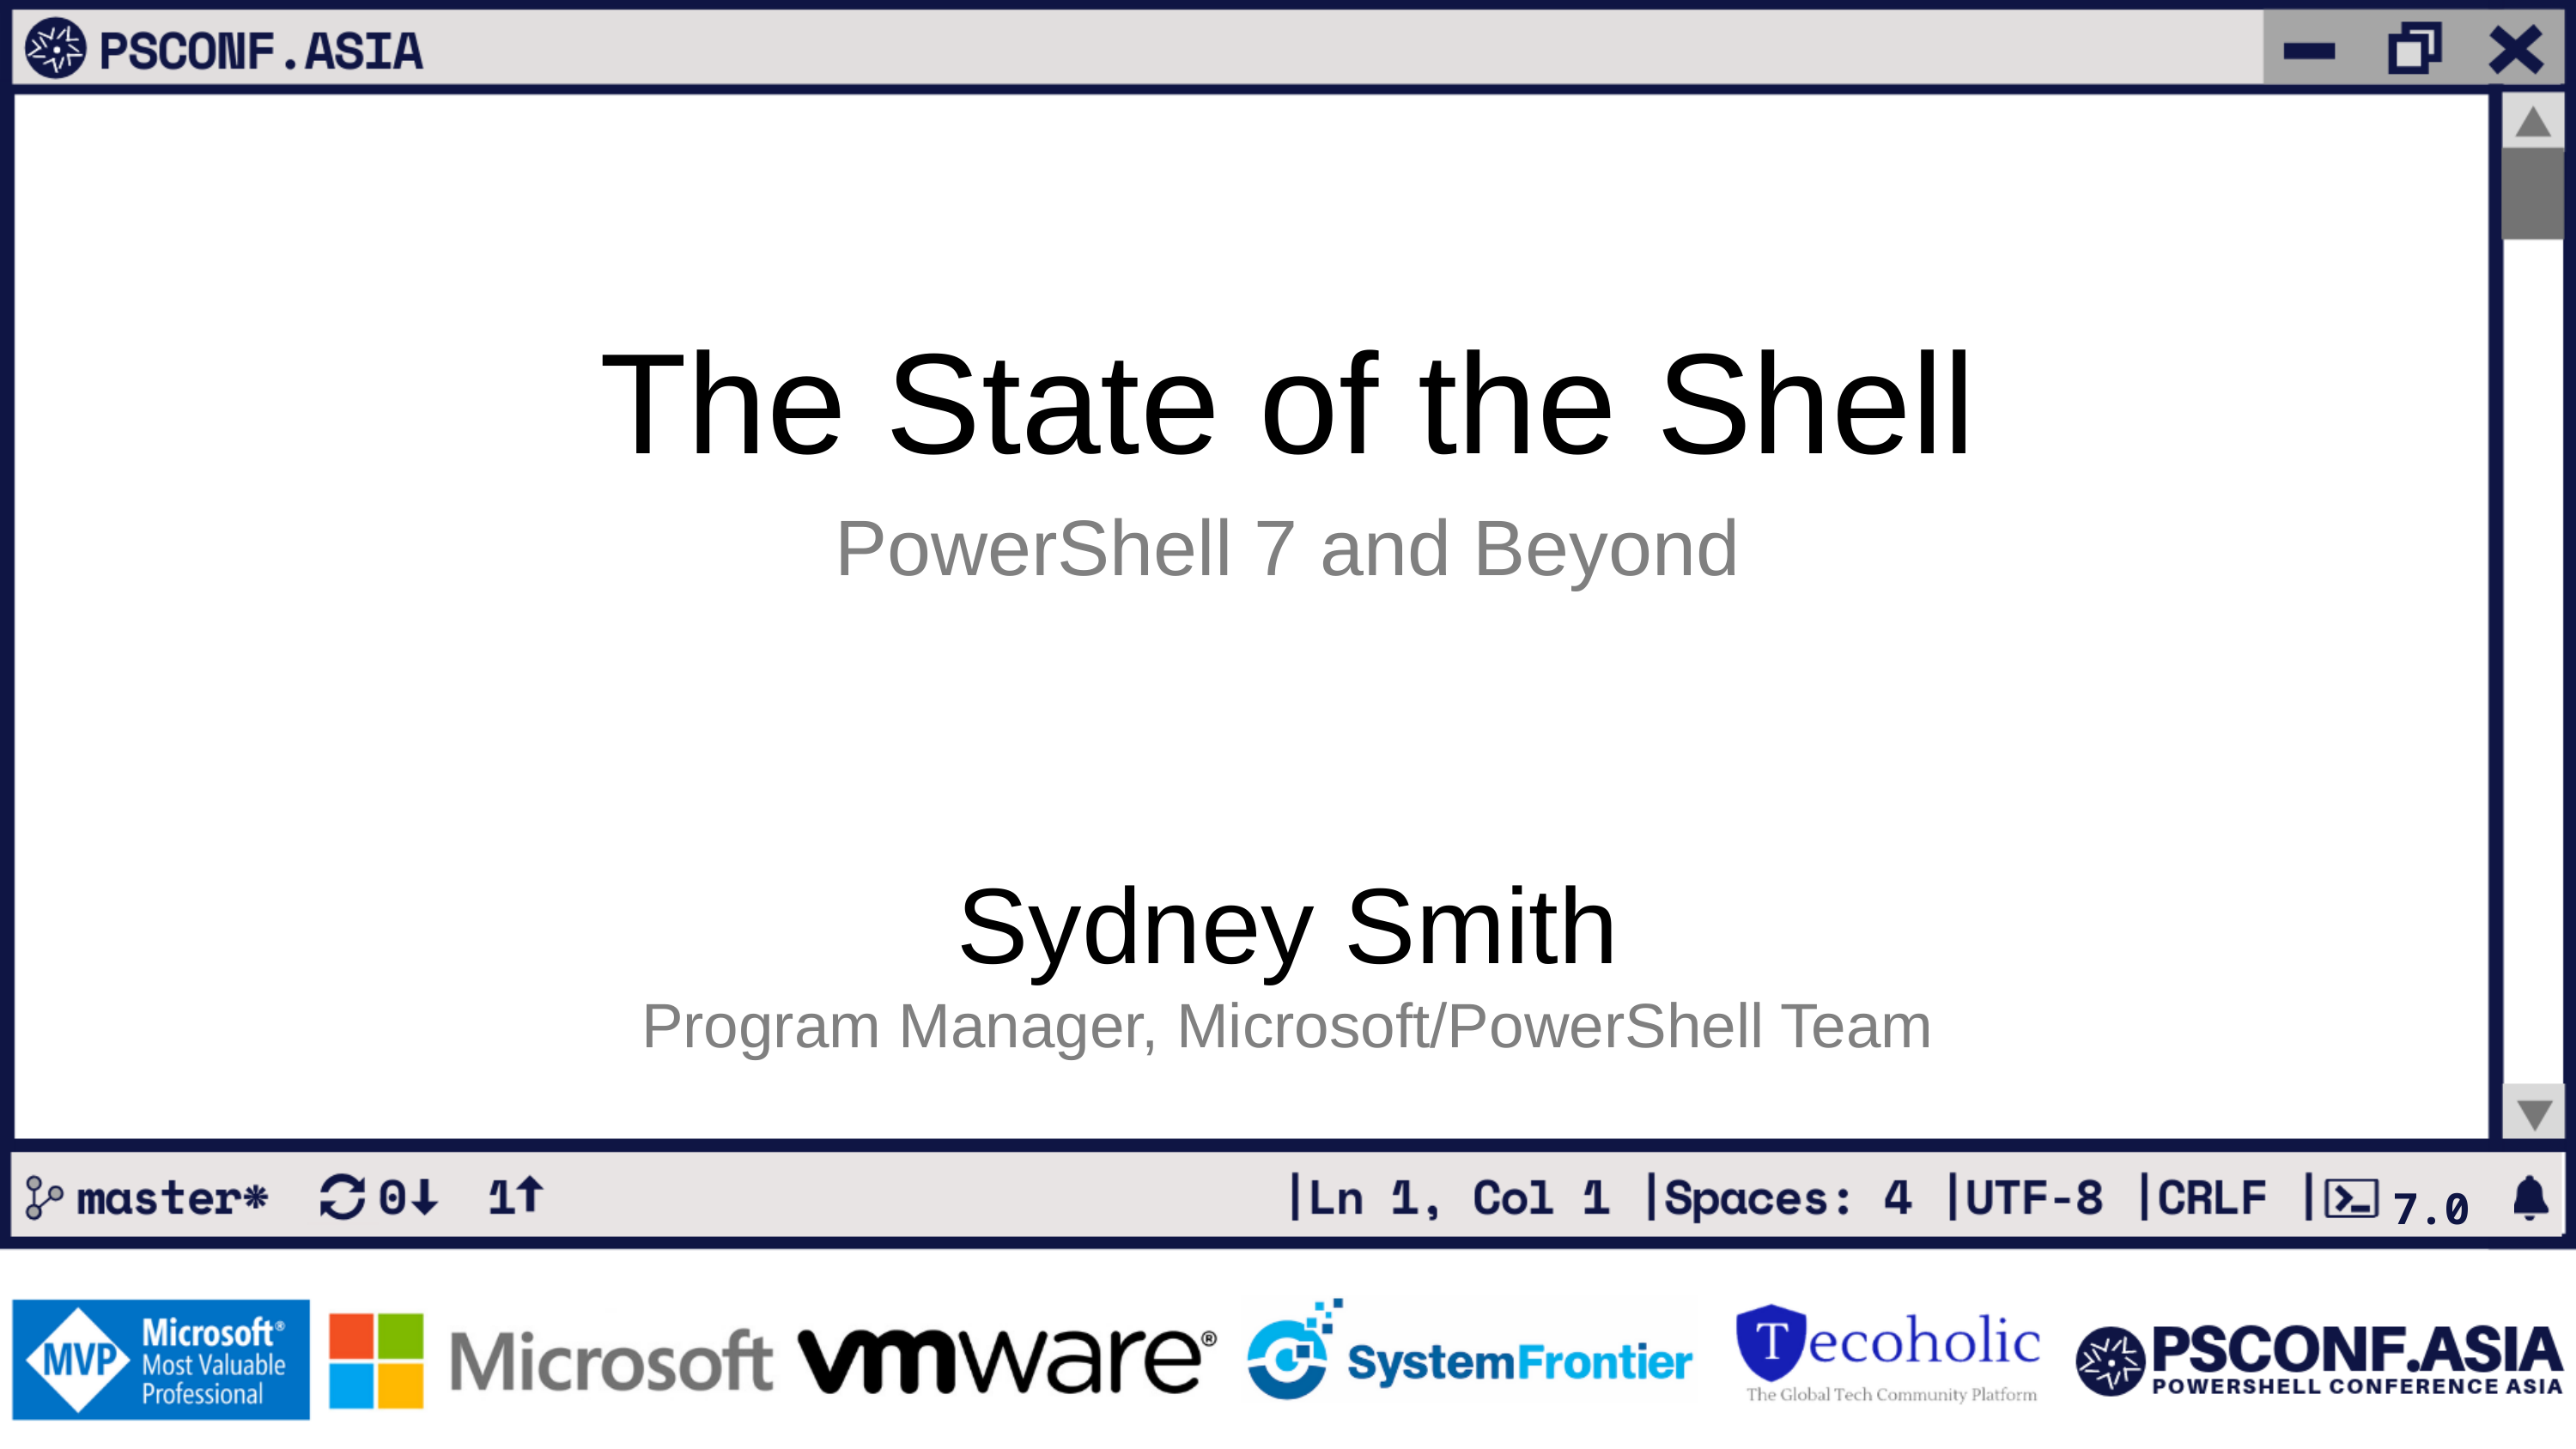

The State of the Shell
PowerShell 7 and Beyond
Sydney Smith
Program Manager, Microsoft/PowerShell Team
7.0